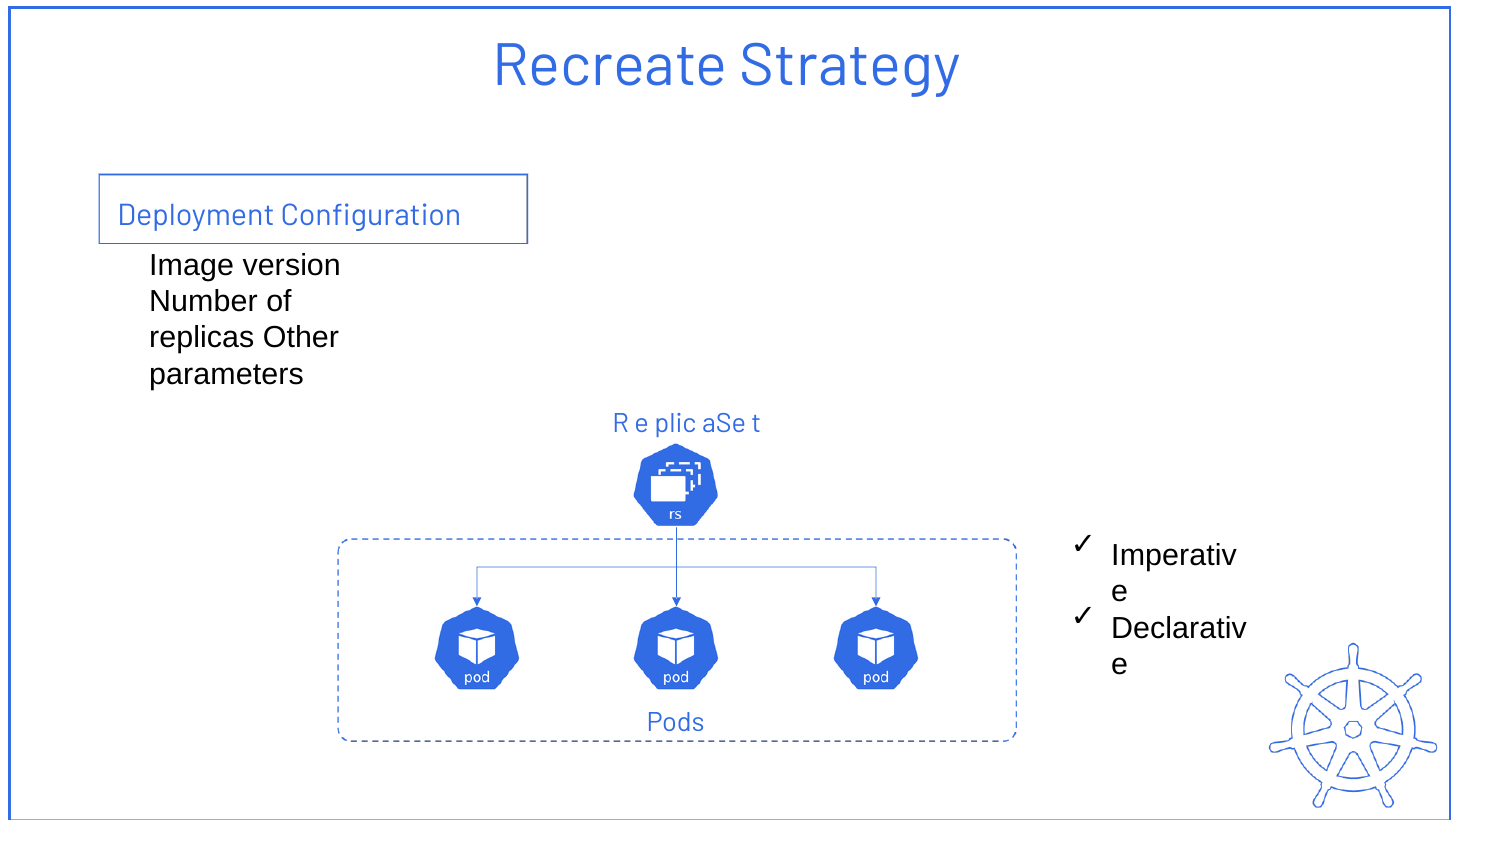

Recreate Strategy
Deployment Configuration

Image version Number of replicas Other parameters
R e plic aSe t

✓ ✓
Imperative Declarative

Pods